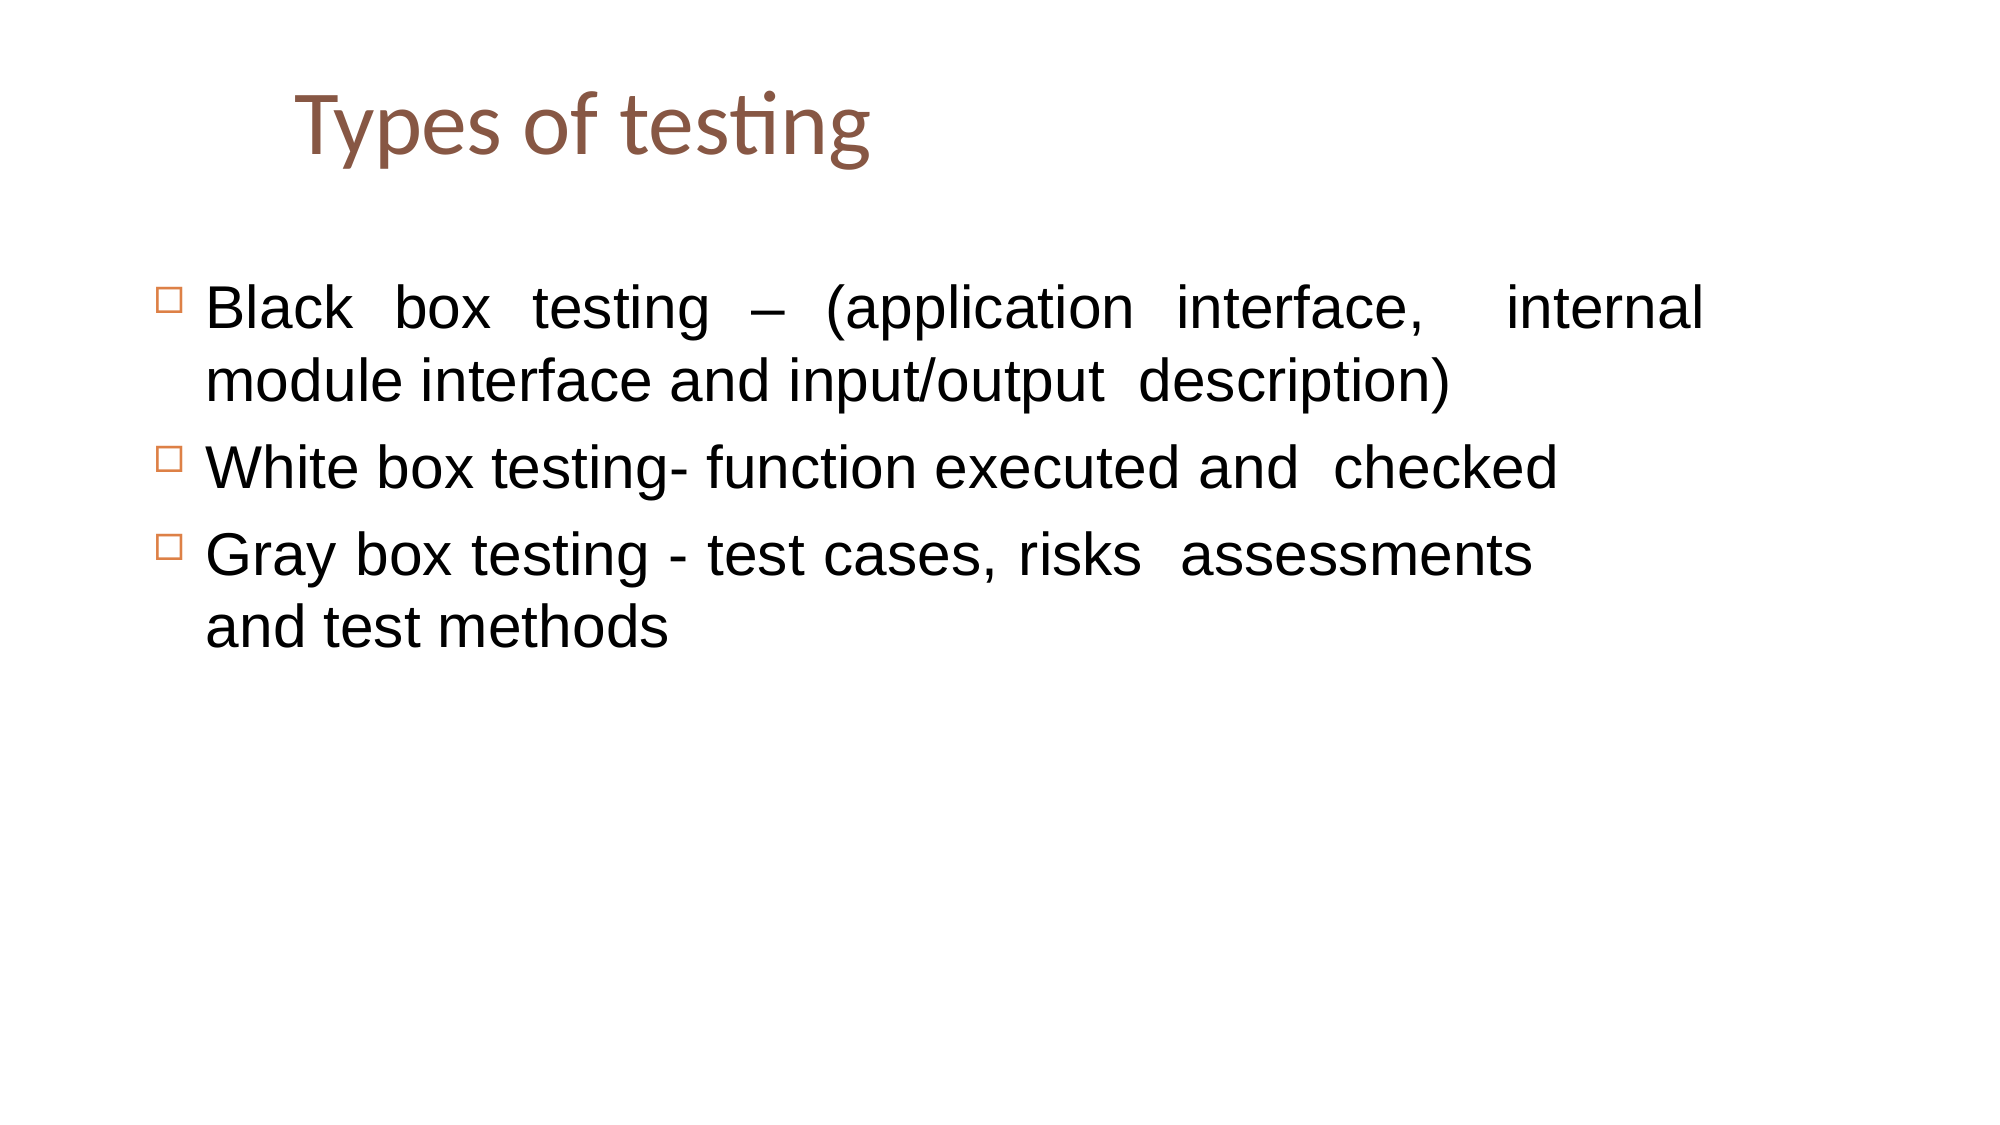

# Types of testing
Black box testing – (application interface,  internal module interface and input/output  description)
White box testing- function executed and  checked
Gray box testing - test cases, risks  assessments and test methods